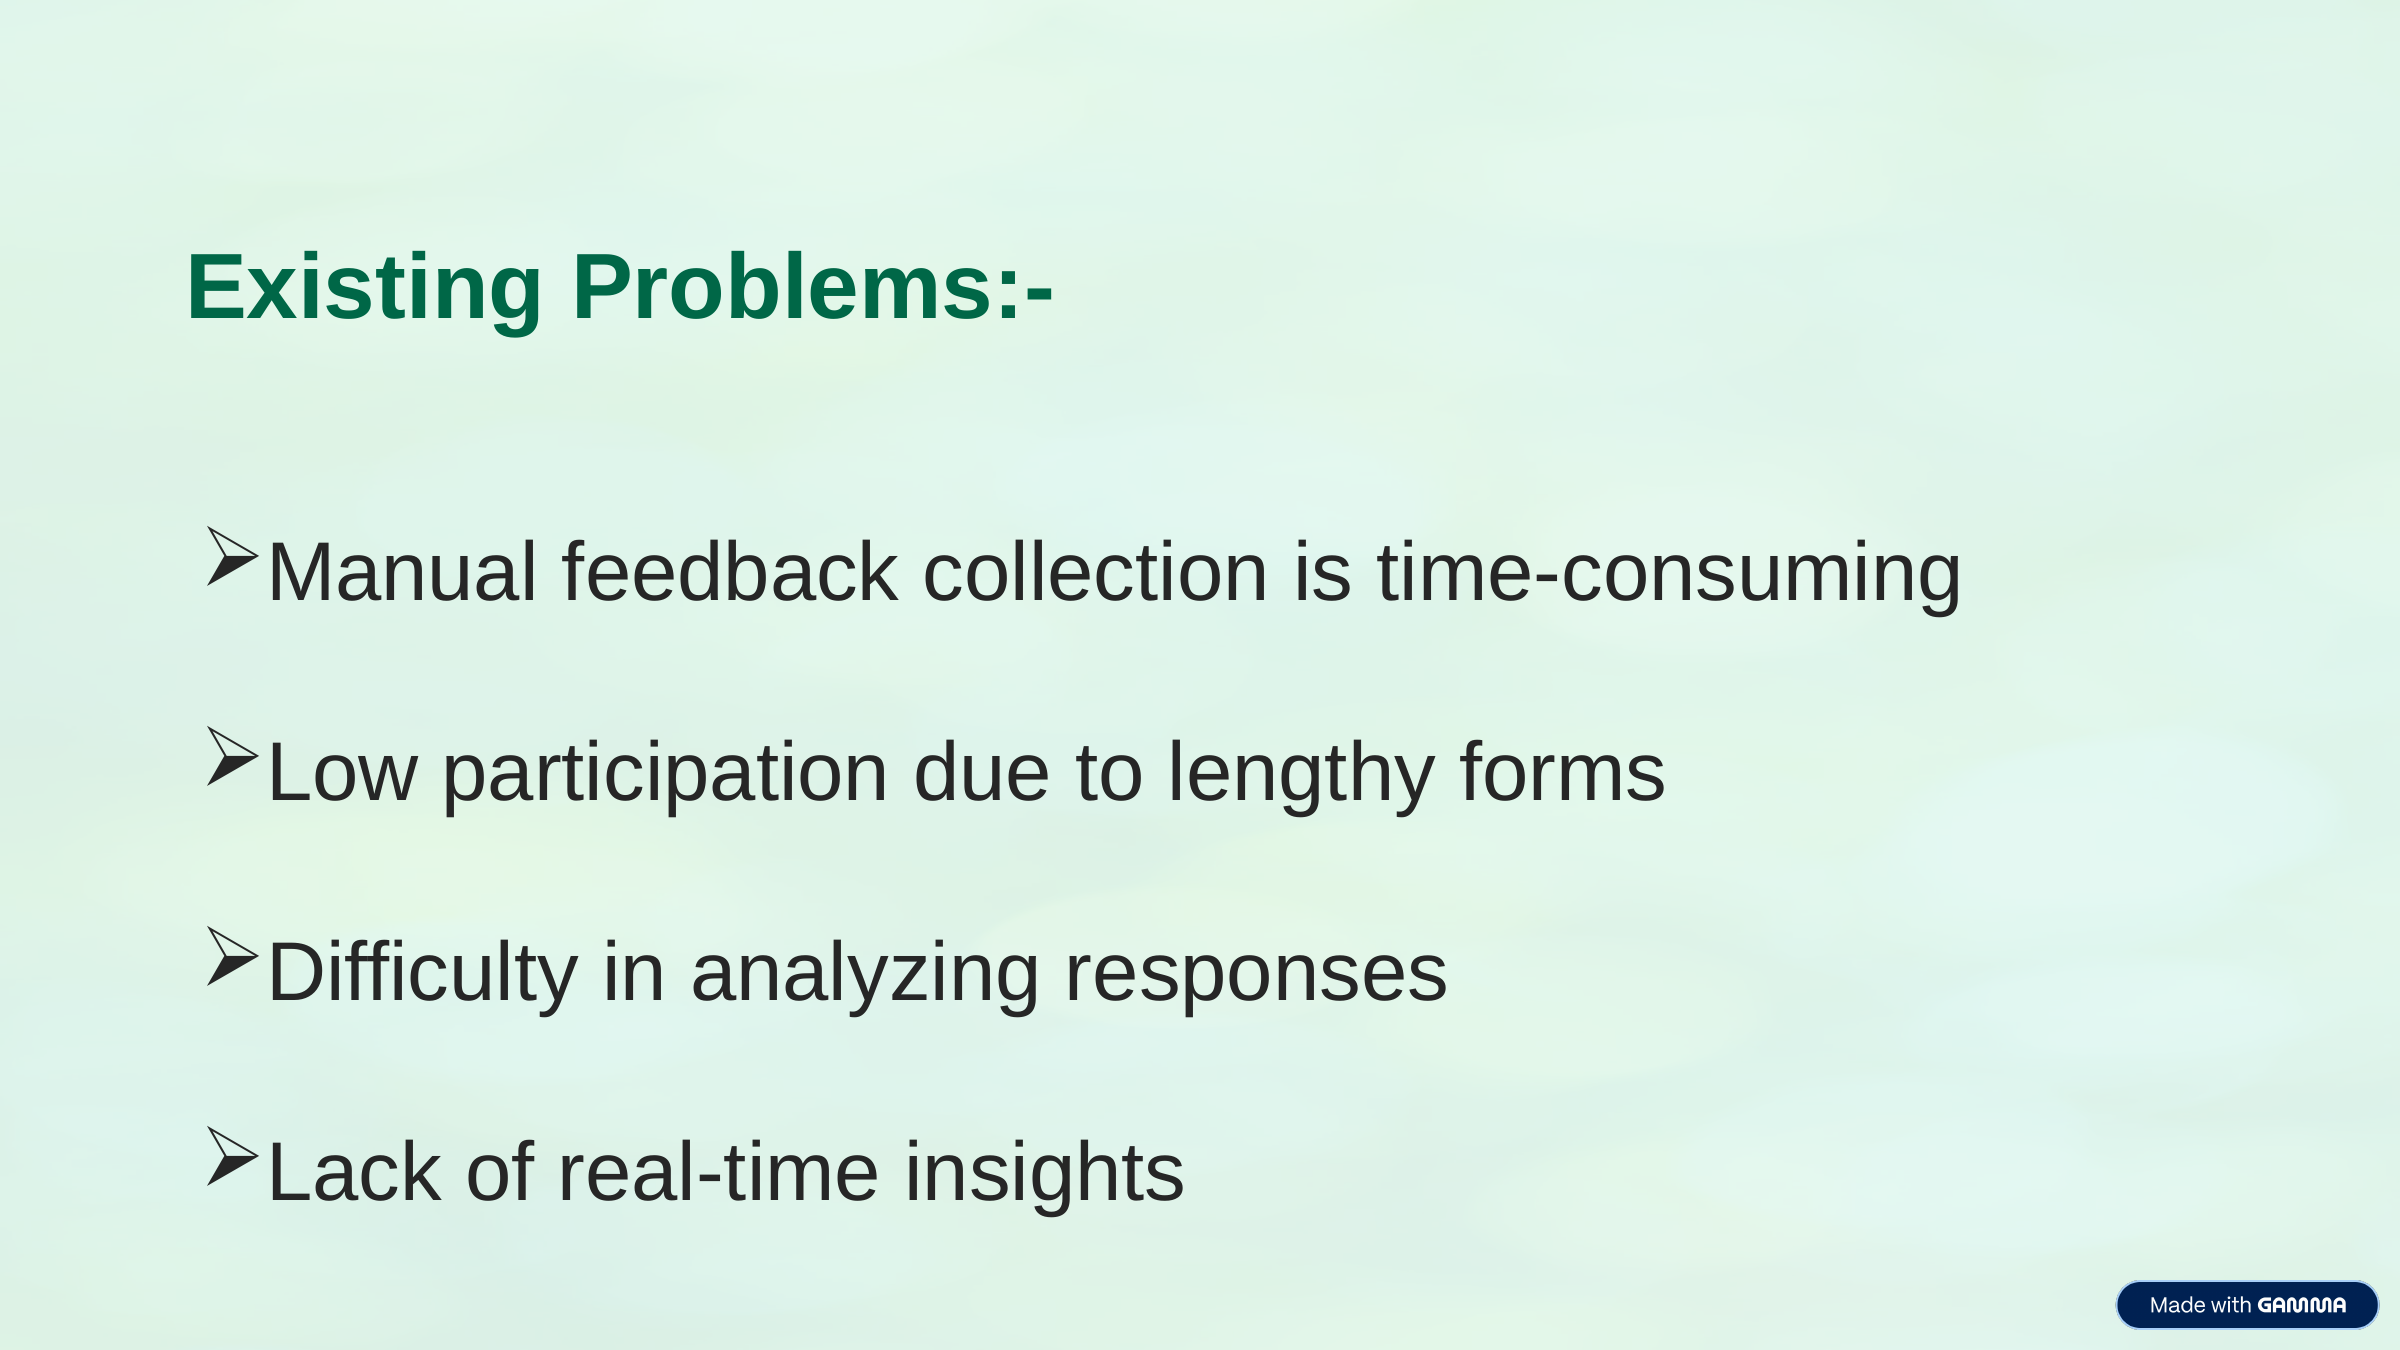

Existing Problems:-
Manual feedback collection is time-consuming
Low participation due to lengthy forms
Difficulty in analyzing responses
Lack of real-time insights